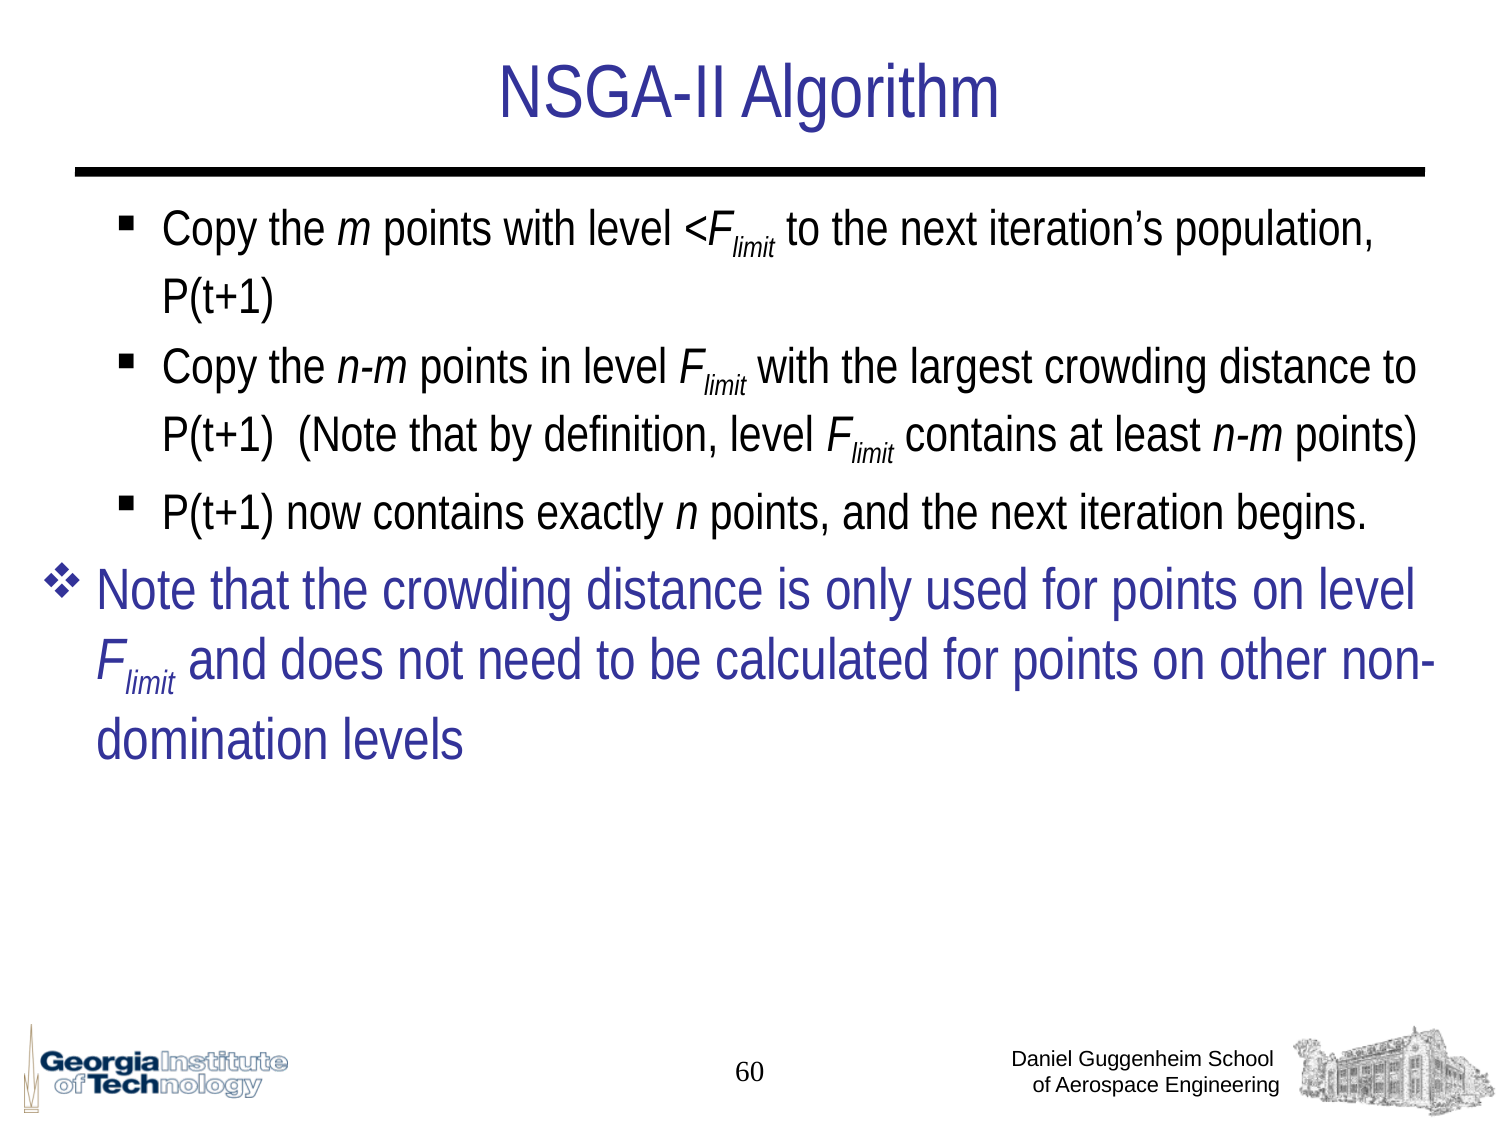

# NSGA-II Algorithm
Copy the m points with level <Flimit to the next iteration’s population, P(t+1)
Copy the n-m points in level Flimit with the largest crowding distance to P(t+1)  (Note that by definition, level Flimit contains at least n-m points)
P(t+1) now contains exactly n points, and the next iteration begins.
Note that the crowding distance is only used for points on level Flimit and does not need to be calculated for points on other non-domination levels